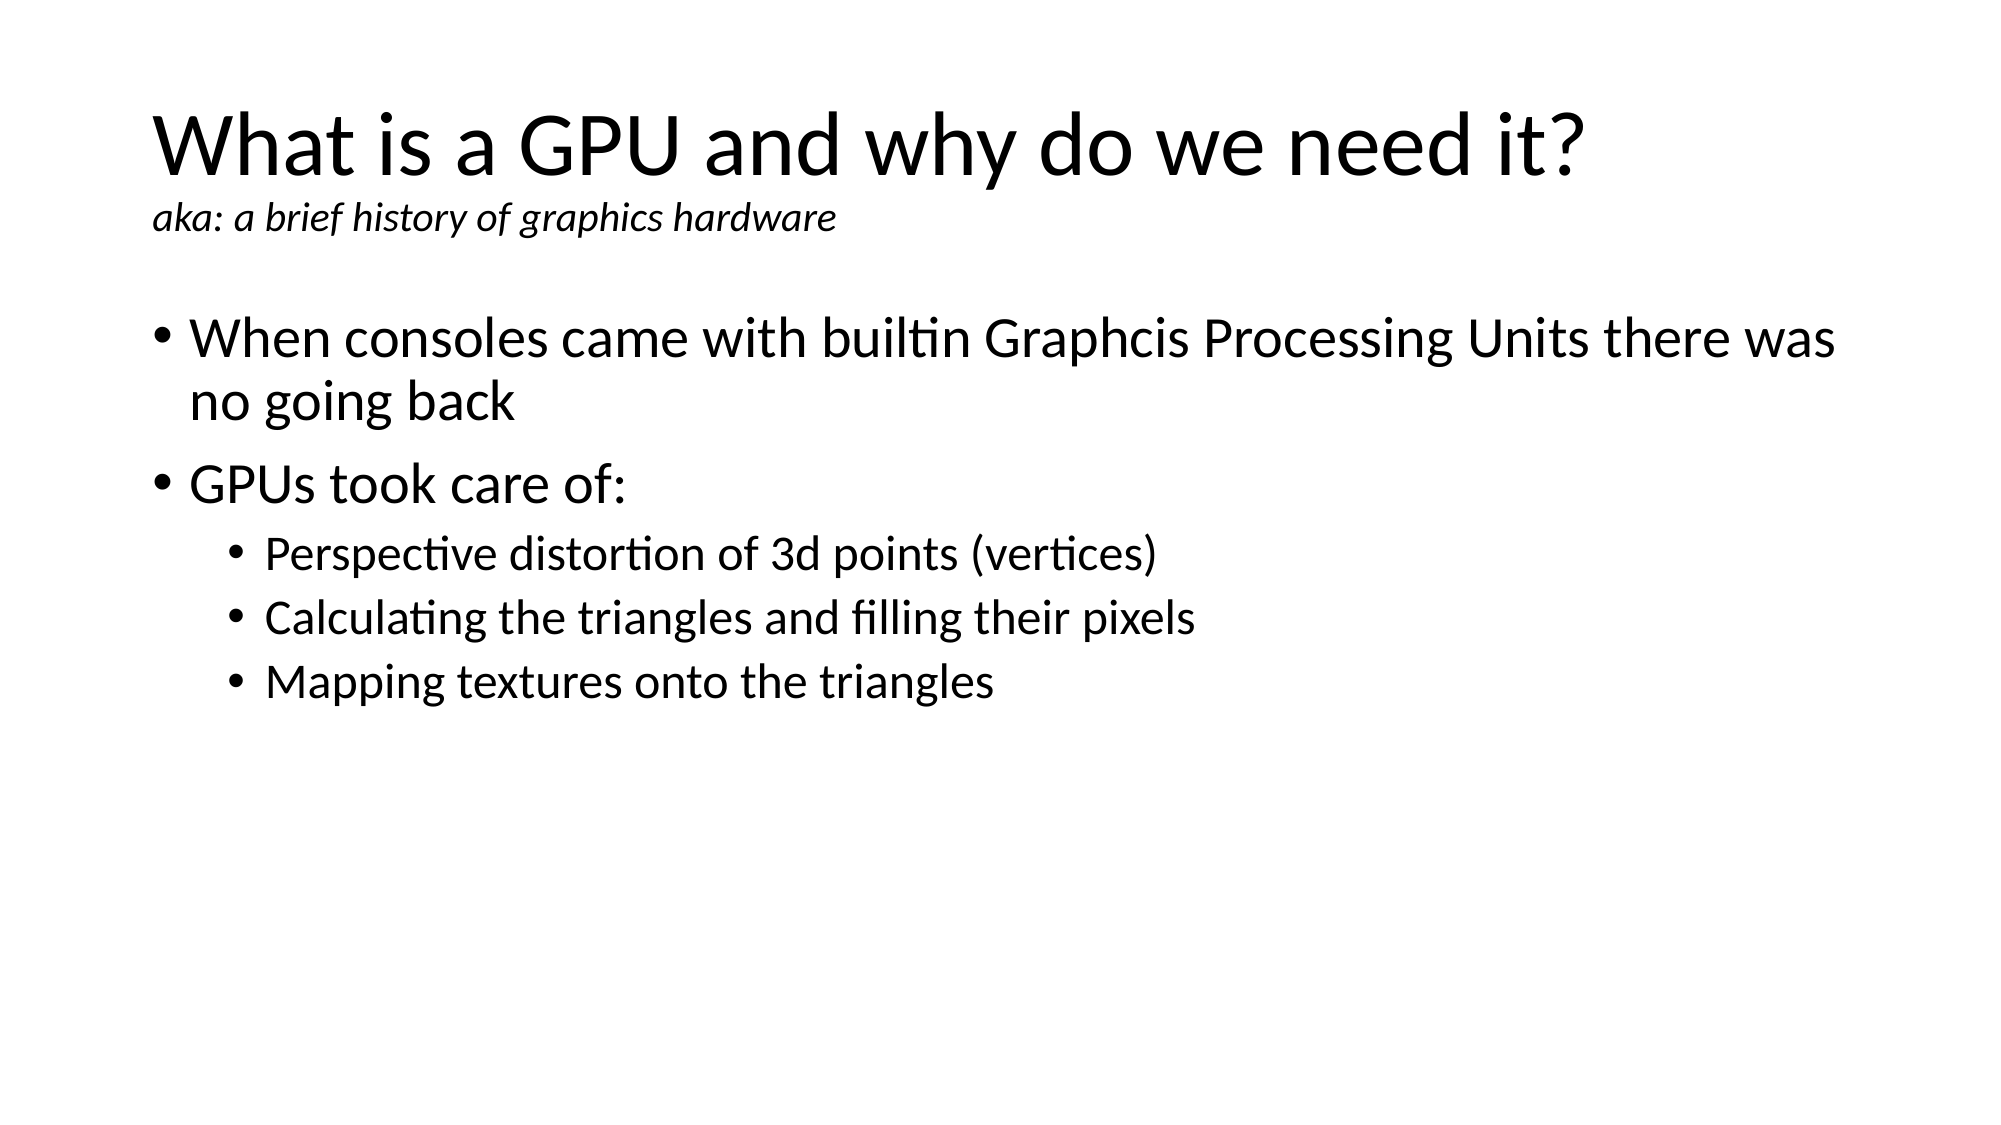

# What is a GPU and why do we need it? aka: a brief history of graphics hardware
When consoles came with builtin Graphcis Processing Units there was no going back
GPUs took care of:
Perspective distortion of 3d points (vertices)
Calculating the triangles and filling their pixels
Mapping textures onto the triangles